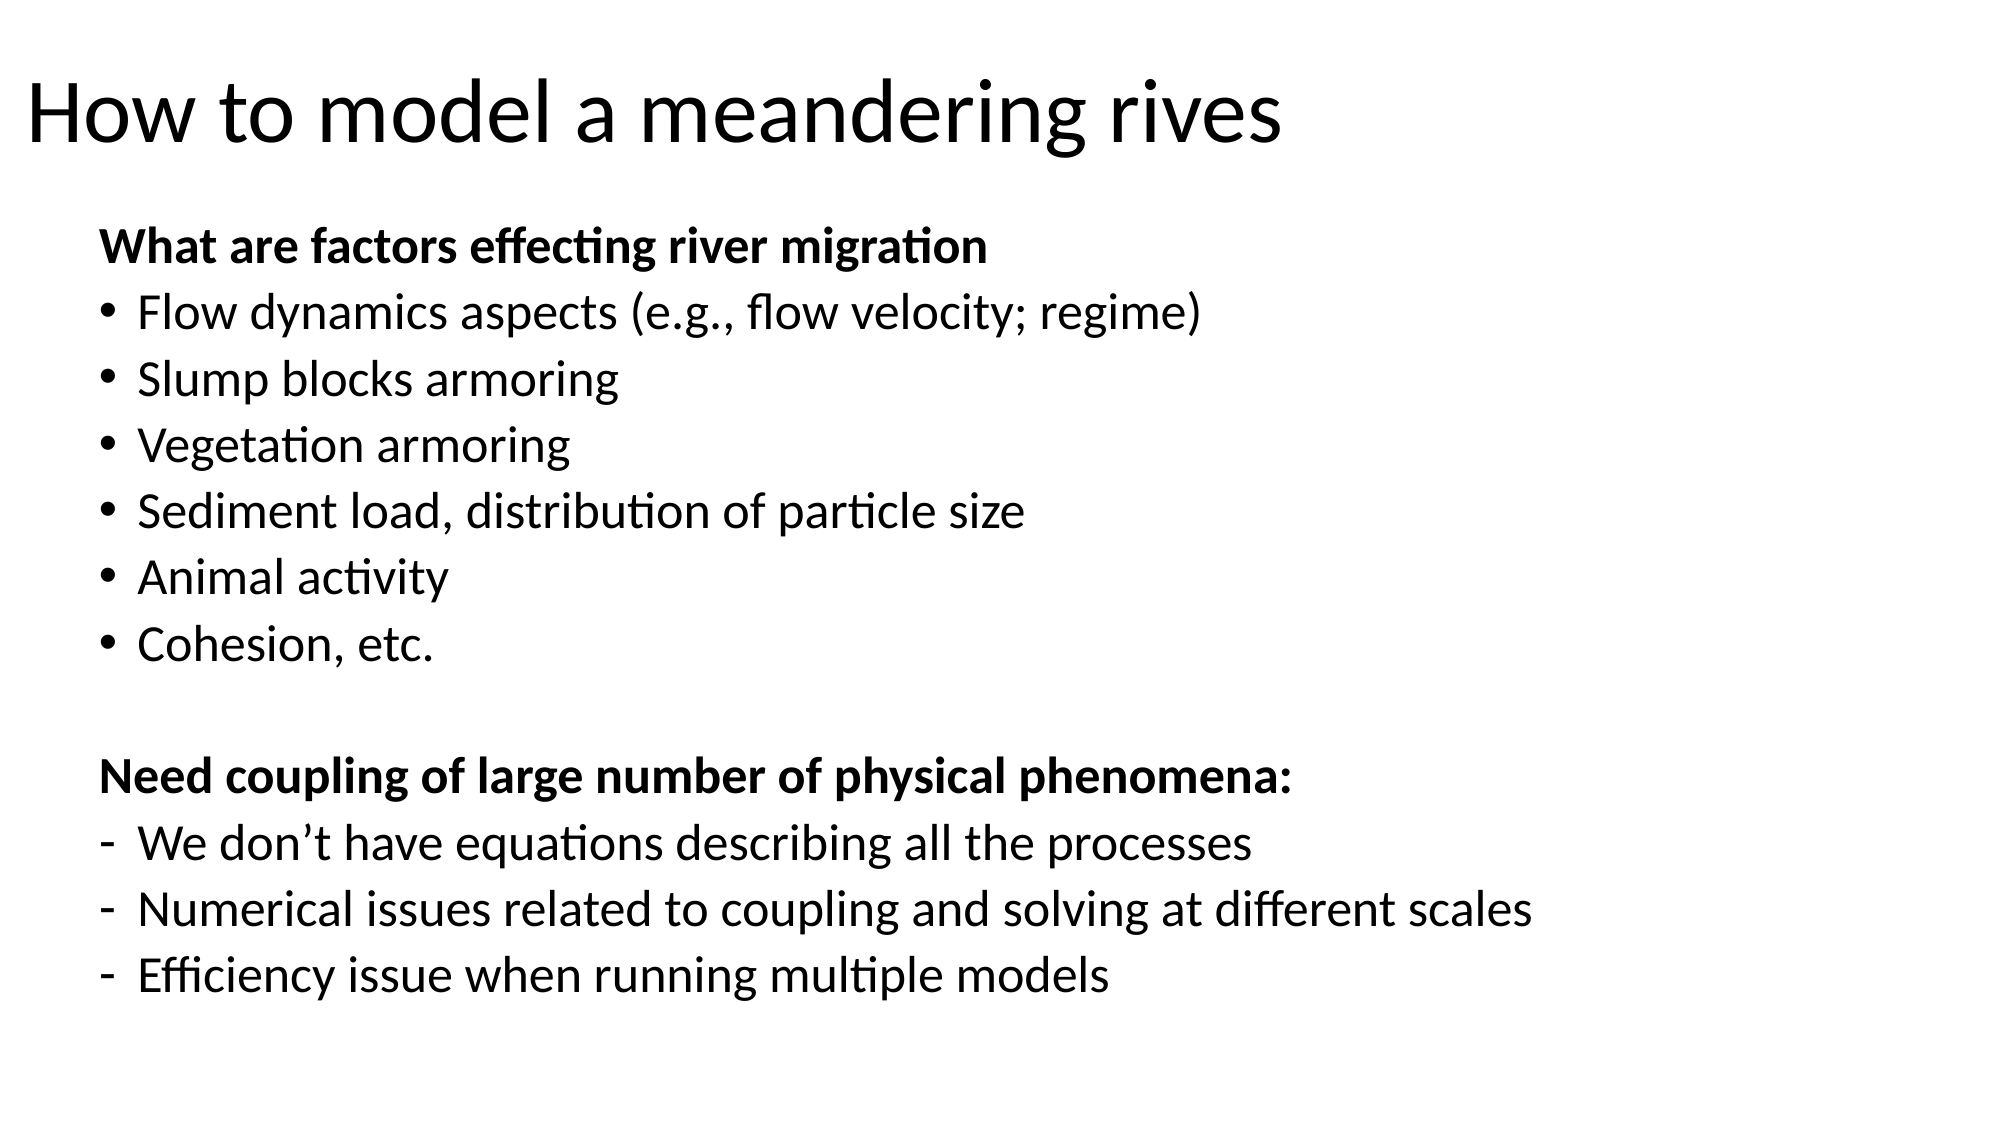

# How to model a meandering rives
What are factors effecting river migration
Flow dynamics aspects (e.g., flow velocity; regime)
Slump blocks armoring
Vegetation armoring
Sediment load, distribution of particle size
Animal activity
Cohesion, etc.

Need coupling of large number of physical phenomena:
We don’t have equations describing all the processes
Numerical issues related to coupling and solving at different scales
Efficiency issue when running multiple models